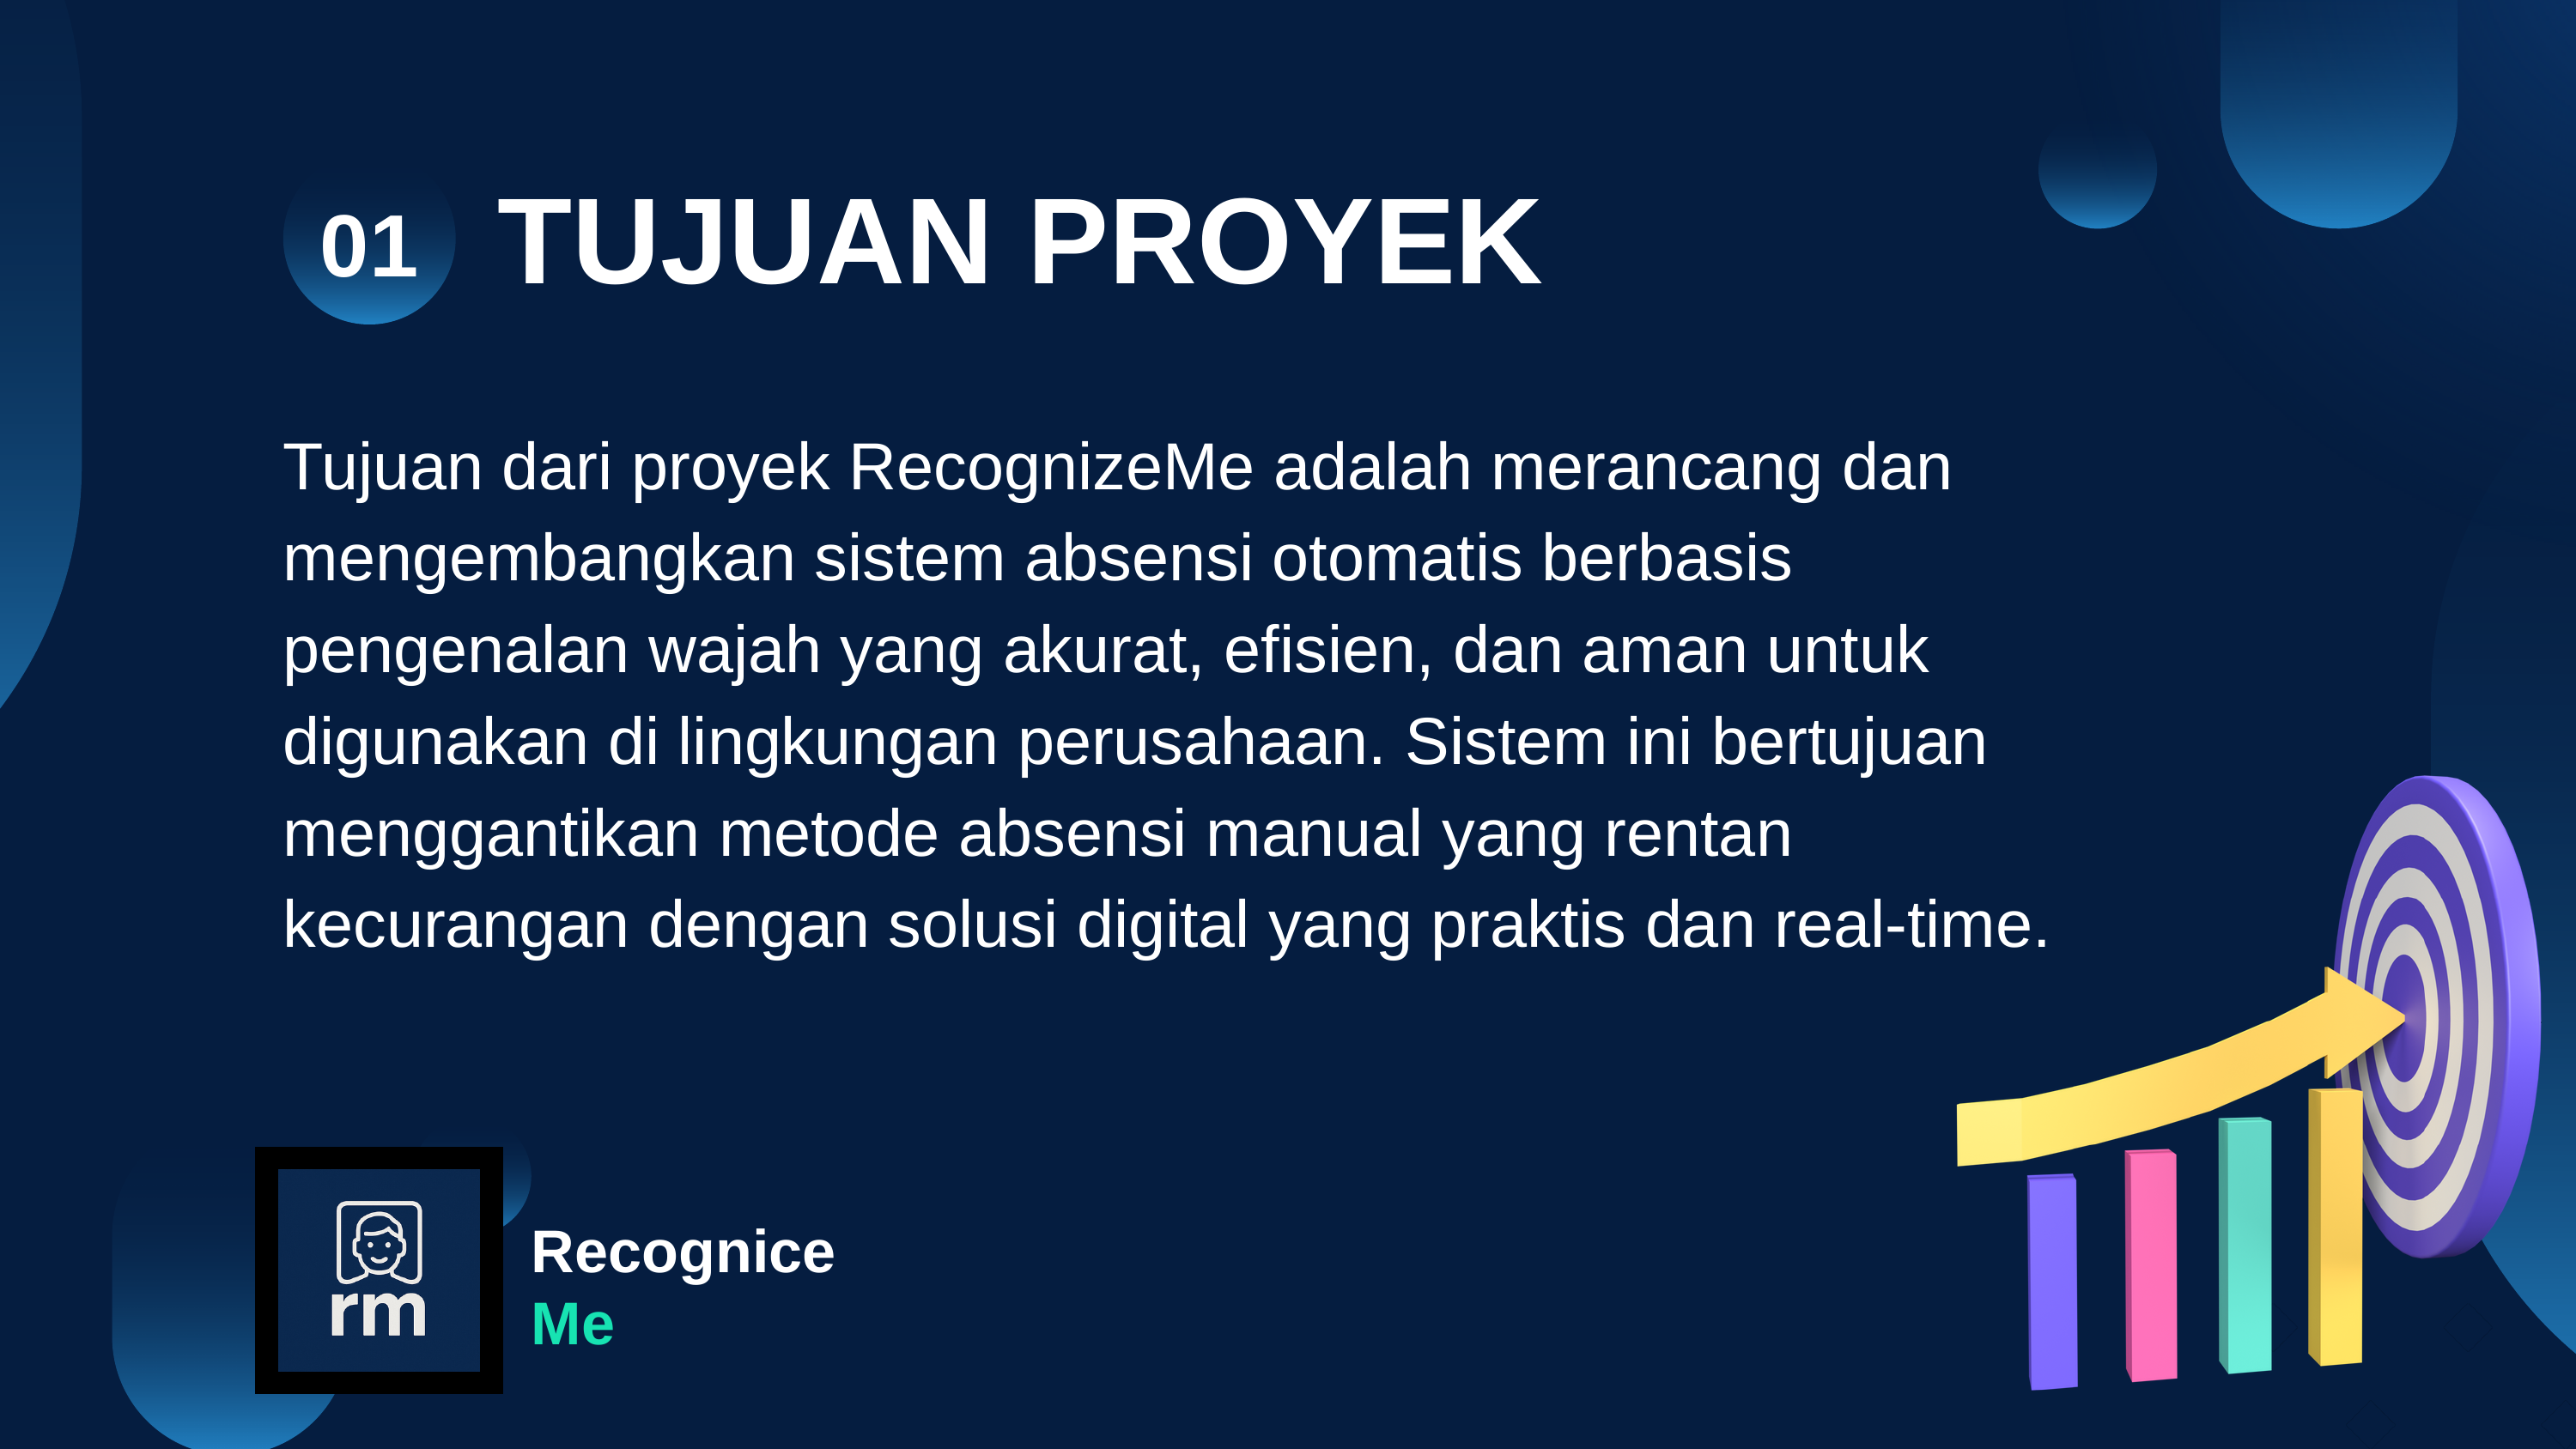

TUJUAN PROYEK
01

Tujuan dari proyek RecognizeMe adalah merancang dan mengembangkan sistem absensi otomatis berbasis pengenalan wajah yang akurat, efisien, dan aman untuk digunakan di lingkungan perusahaan. Sistem ini bertujuan menggantikan metode absensi manual yang rentan kecurangan dengan solusi digital yang praktis dan real-time.

Recognice
Me